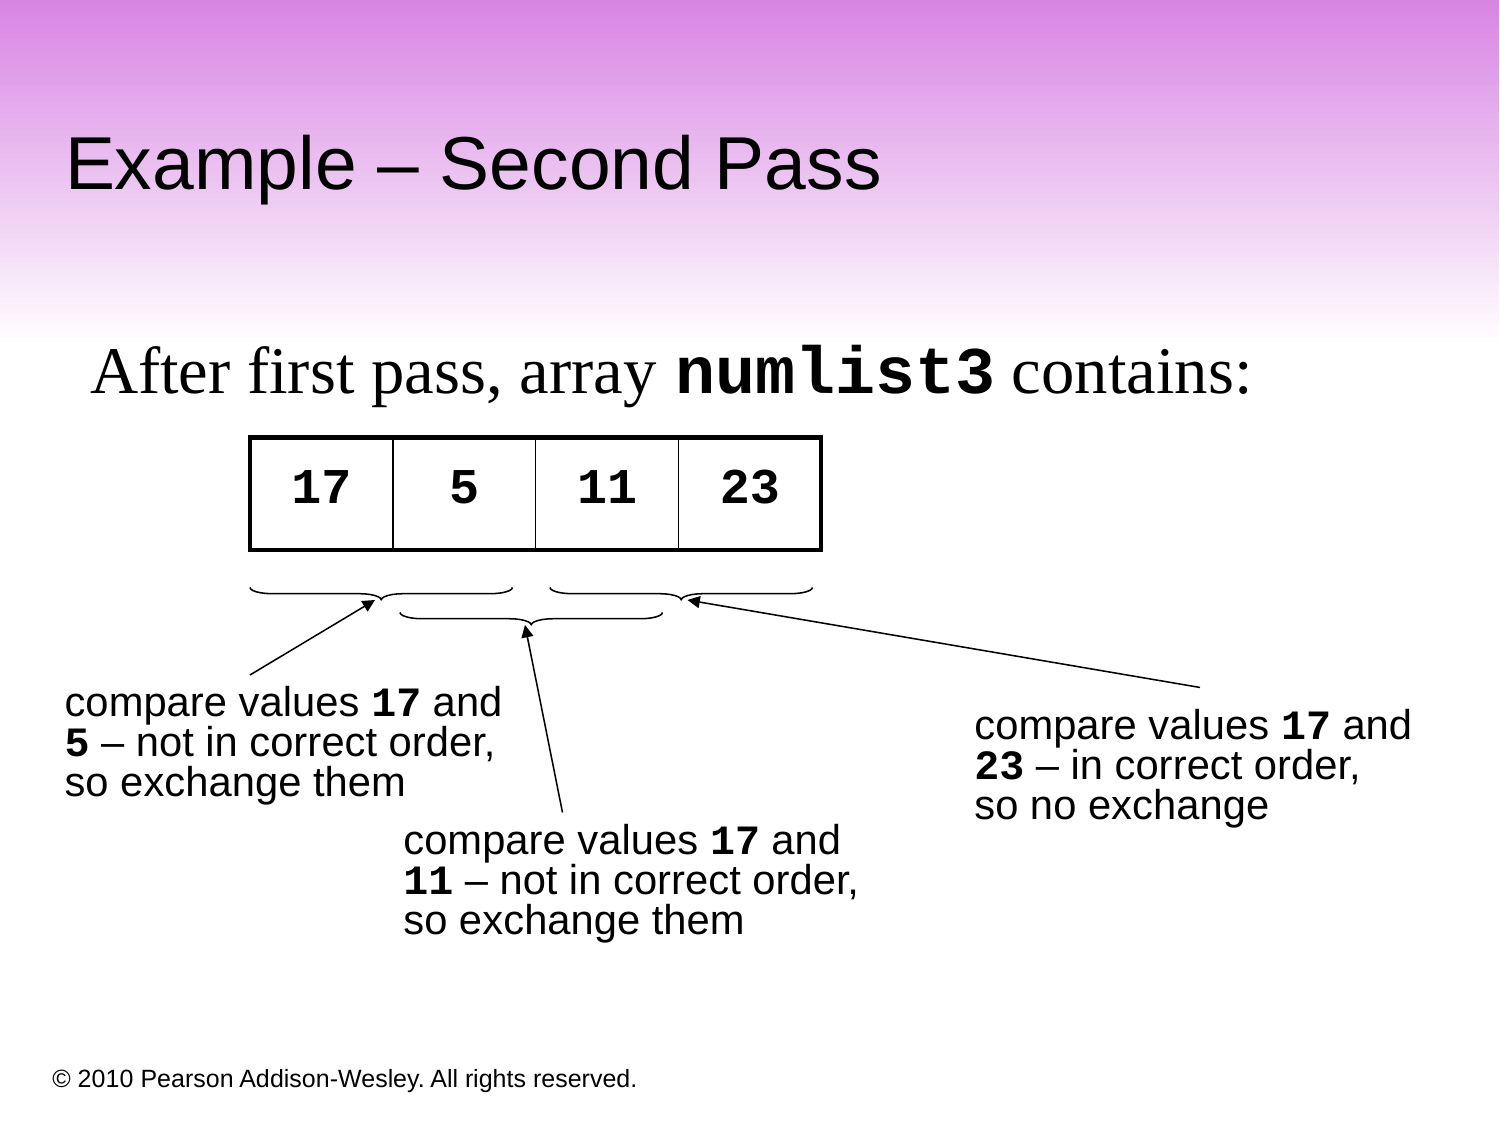

# Example – Second Pass
After first pass, array numlist3 contains:
| 17 | 5 | 11 | 23 |
| --- | --- | --- | --- |

compare values 17 and
5 – not in correct order,
so exchange them
compare values 17 and
23 – in correct order,
so no exchange
compare values 17 and
11 – not in correct order,
so exchange them